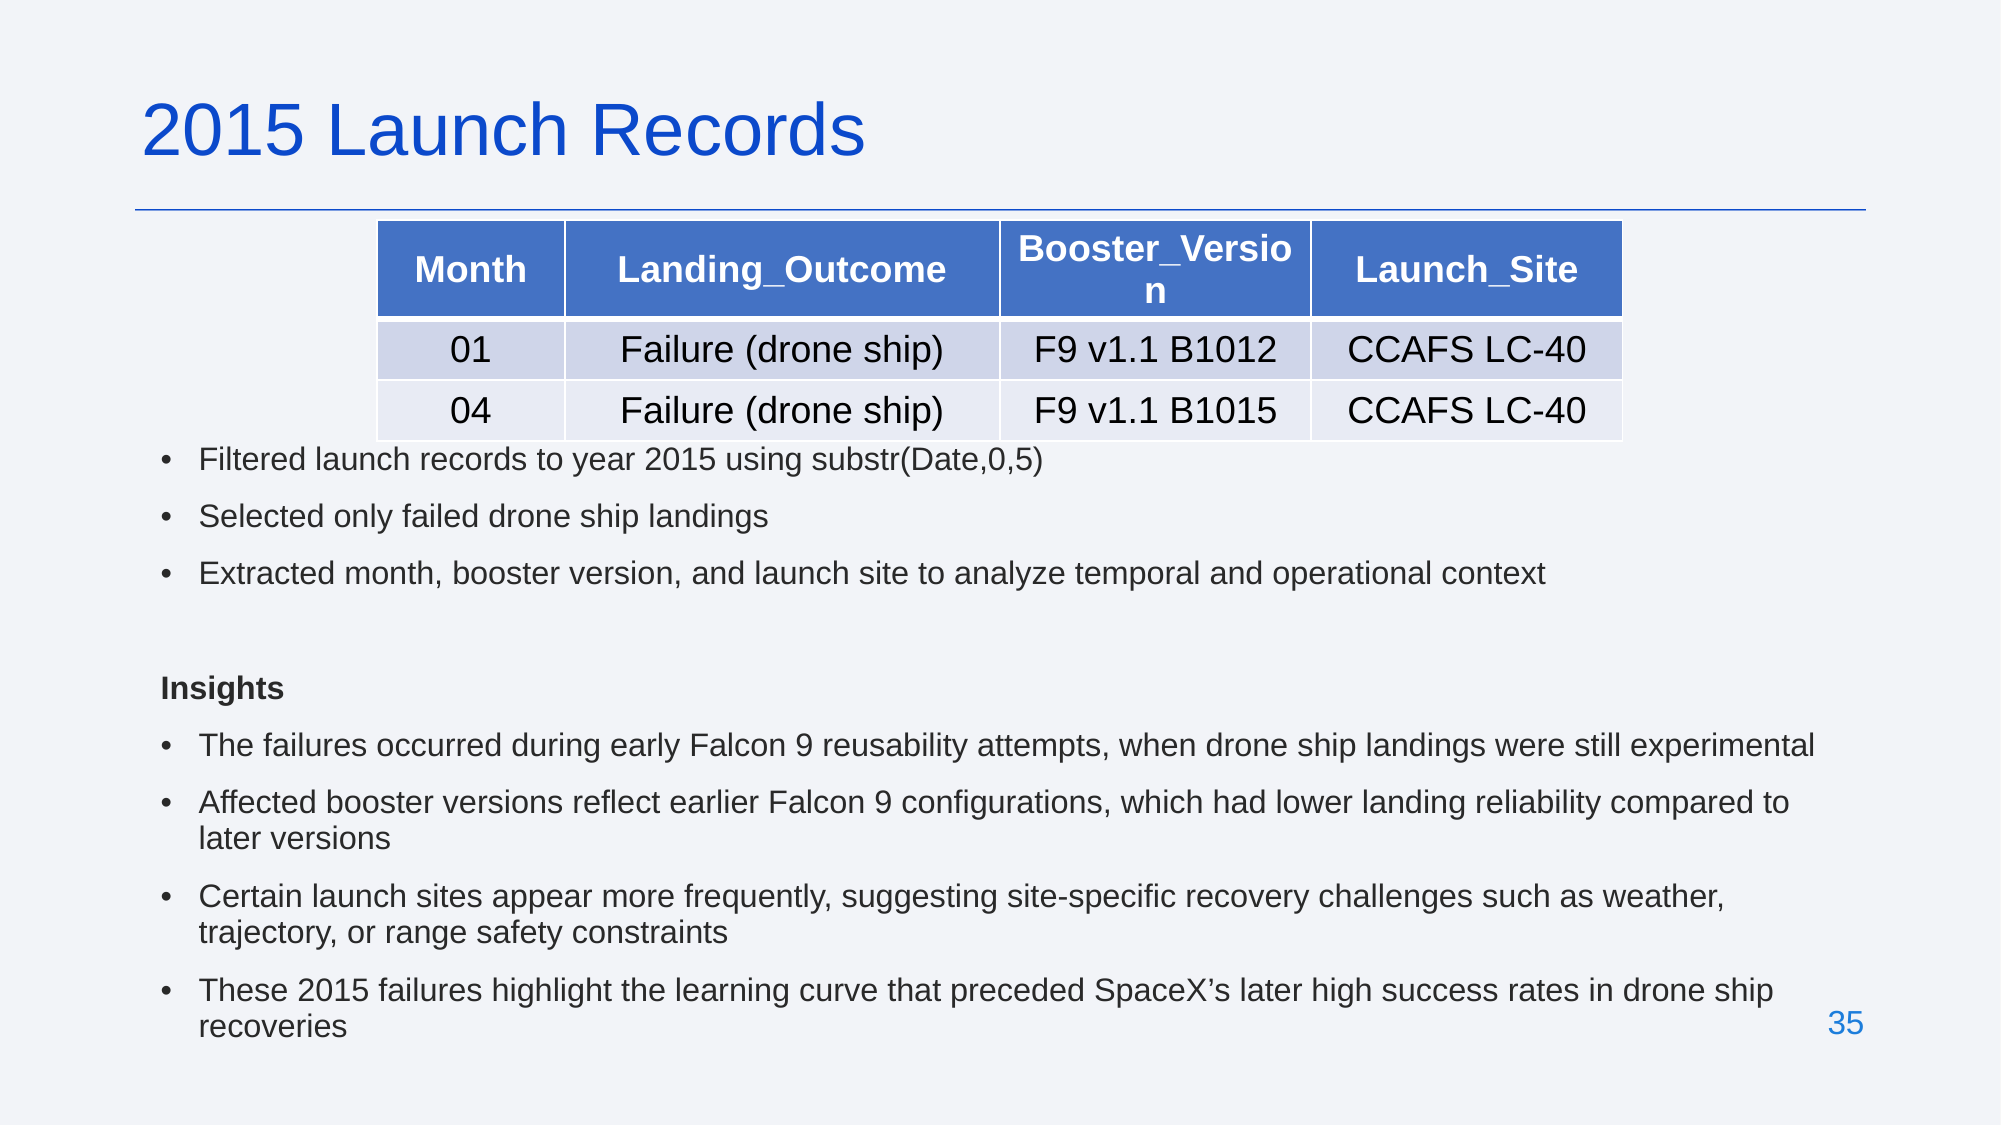

2015 Launch Records
| Month | Landing\_Outcome | Booster\_Version | Launch\_Site |
| --- | --- | --- | --- |
| 01 | Failure (drone ship) | F9 v1.1 B1012 | CCAFS LC-40 |
| 04 | Failure (drone ship) | F9 v1.1 B1015 | CCAFS LC-40 |
Filtered launch records to year 2015 using substr(Date,0,5)
Selected only failed drone ship landings
Extracted month, booster version, and launch site to analyze temporal and operational context

Insights
The failures occurred during early Falcon 9 reusability attempts, when drone ship landings were still experimental
Affected booster versions reflect earlier Falcon 9 configurations, which had lower landing reliability compared to later versions
Certain launch sites appear more frequently, suggesting site-specific recovery challenges such as weather, trajectory, or range safety constraints
These 2015 failures highlight the learning curve that preceded SpaceX’s later high success rates in drone ship recoveries
35